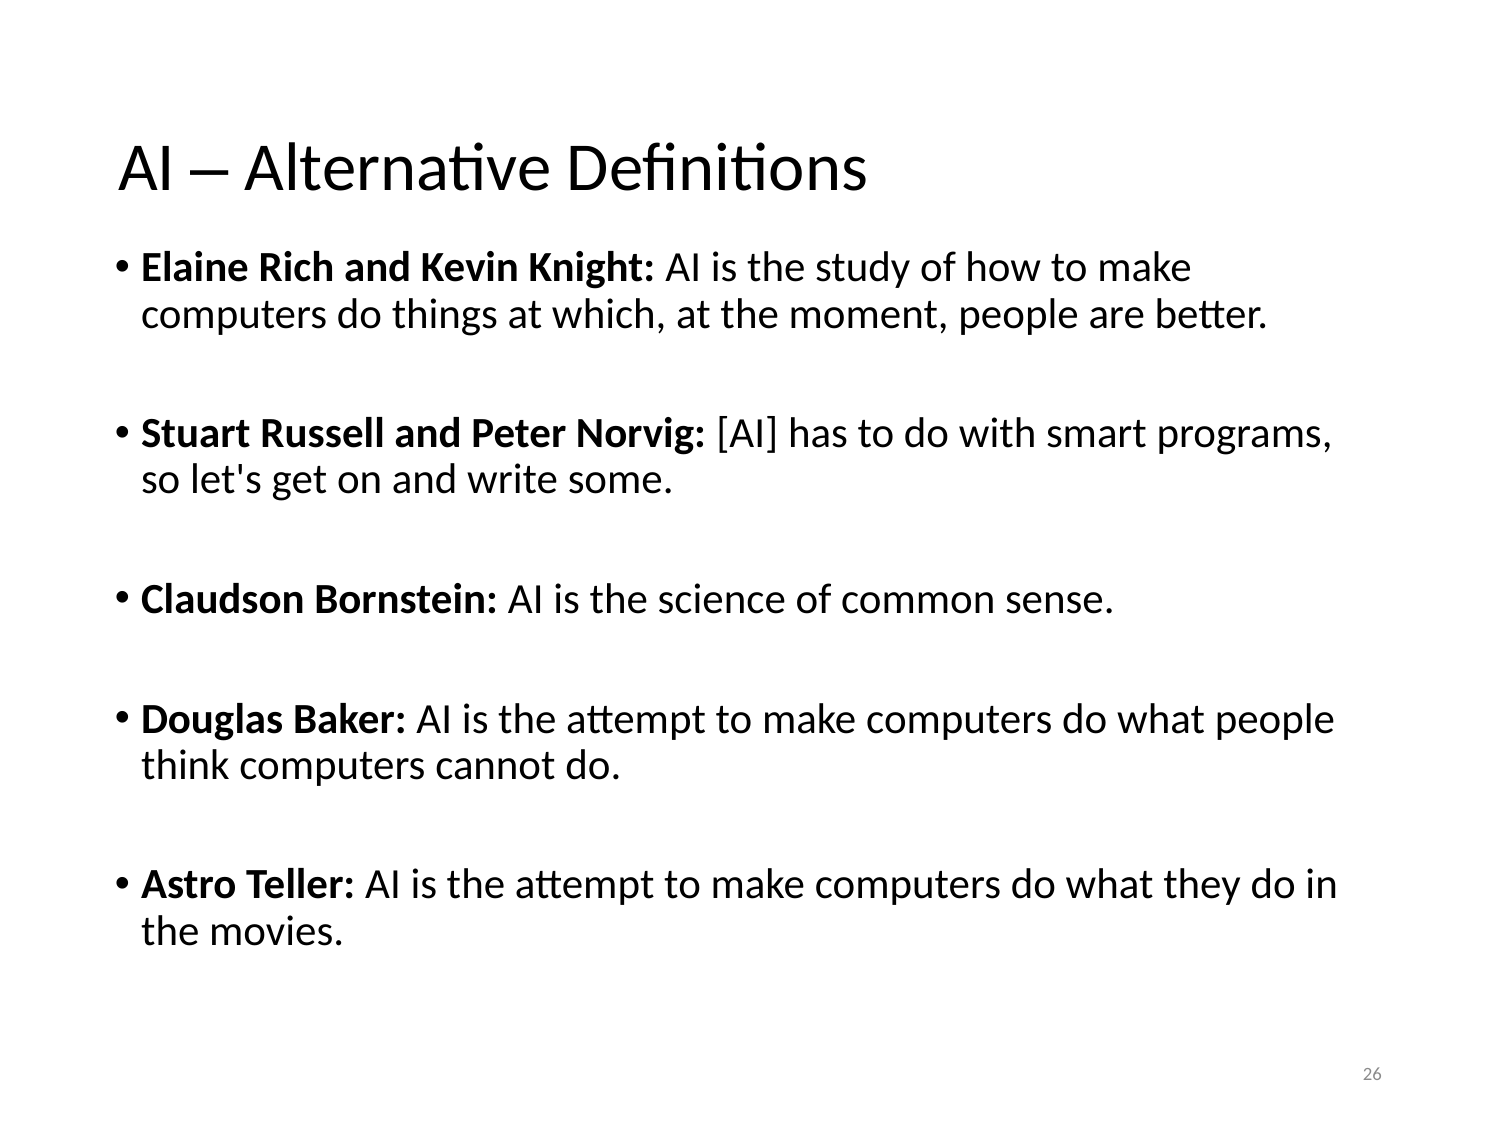

# AI – Alternative Definitions
Elaine Rich and Kevin Knight: AI is the study of how to make computers do things at which, at the moment, people are better.

Stuart Russell and Peter Norvig: [AI] has to do with smart programs, so let's get on and write some.

Claudson Bornstein: AI is the science of common sense.

Douglas Baker: AI is the attempt to make computers do what people think computers cannot do.

Astro Teller: AI is the attempt to make computers do what they do in the movies.
26